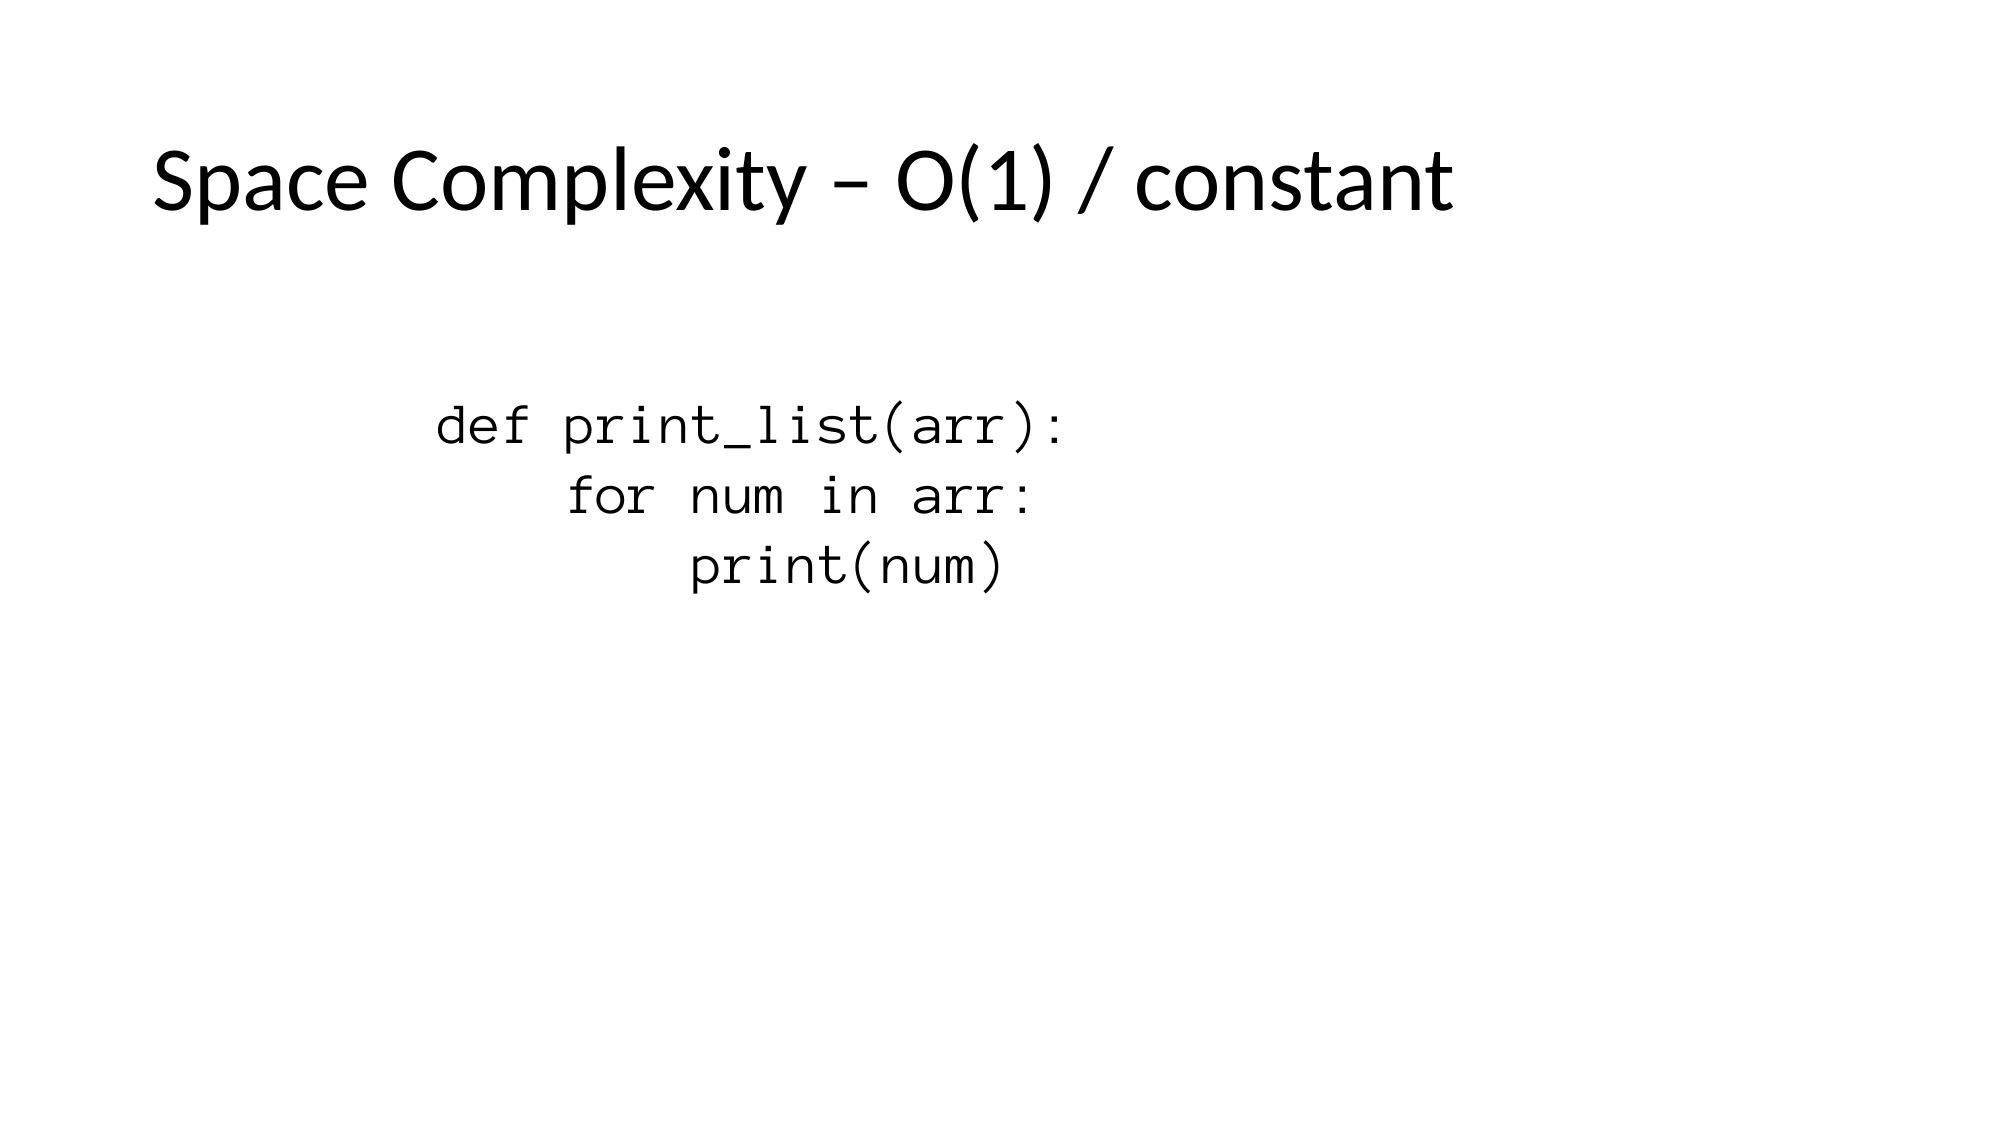

Space Complexity – O(1) / constant
def print_list(arr):
    for num in arr:
        print(num)